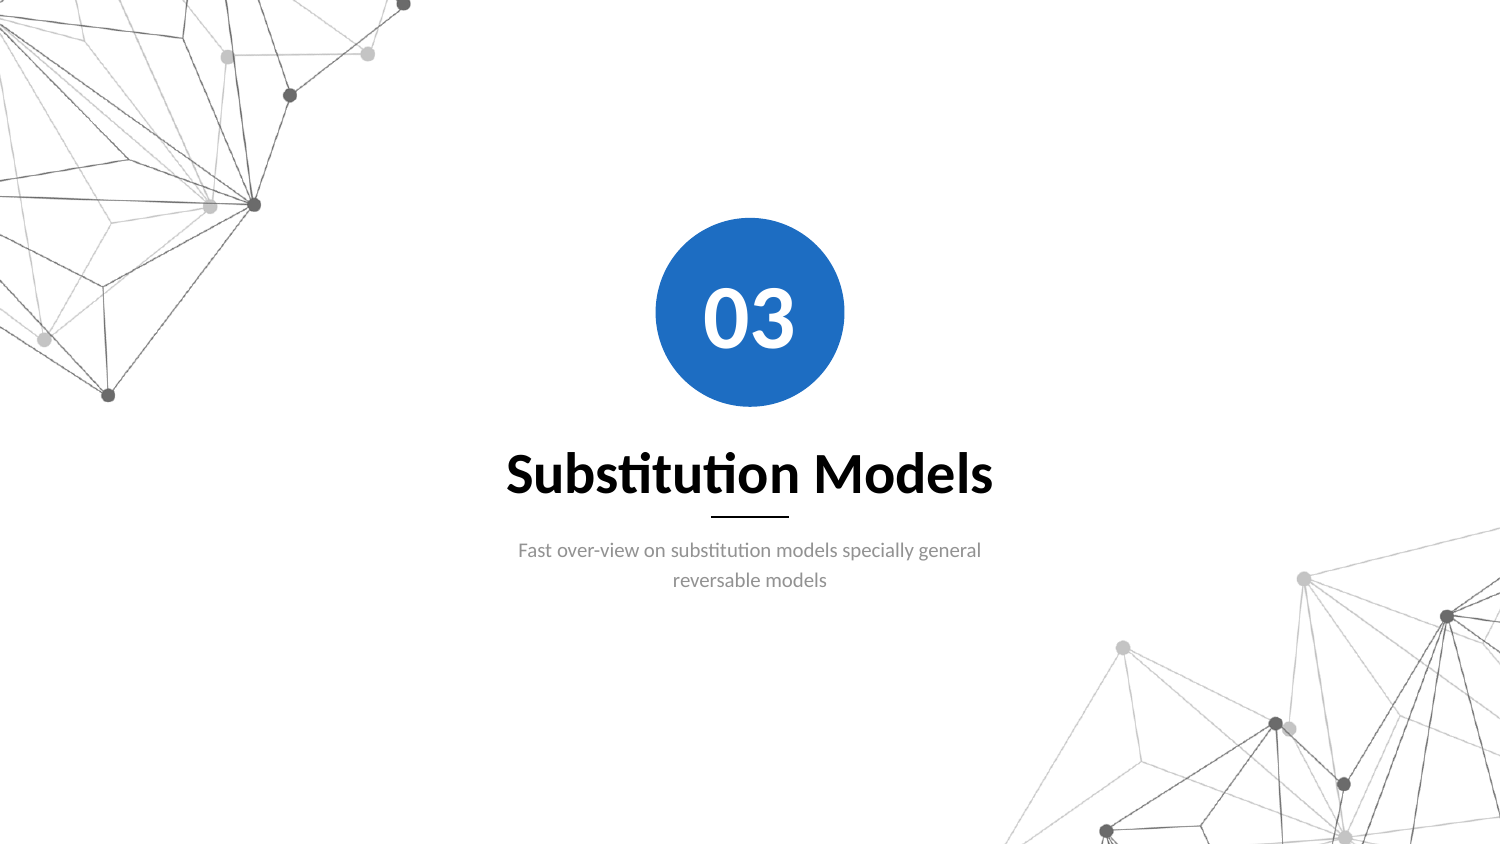

03
Substitution Models
Fast over-view on substitution models specially general reversable models